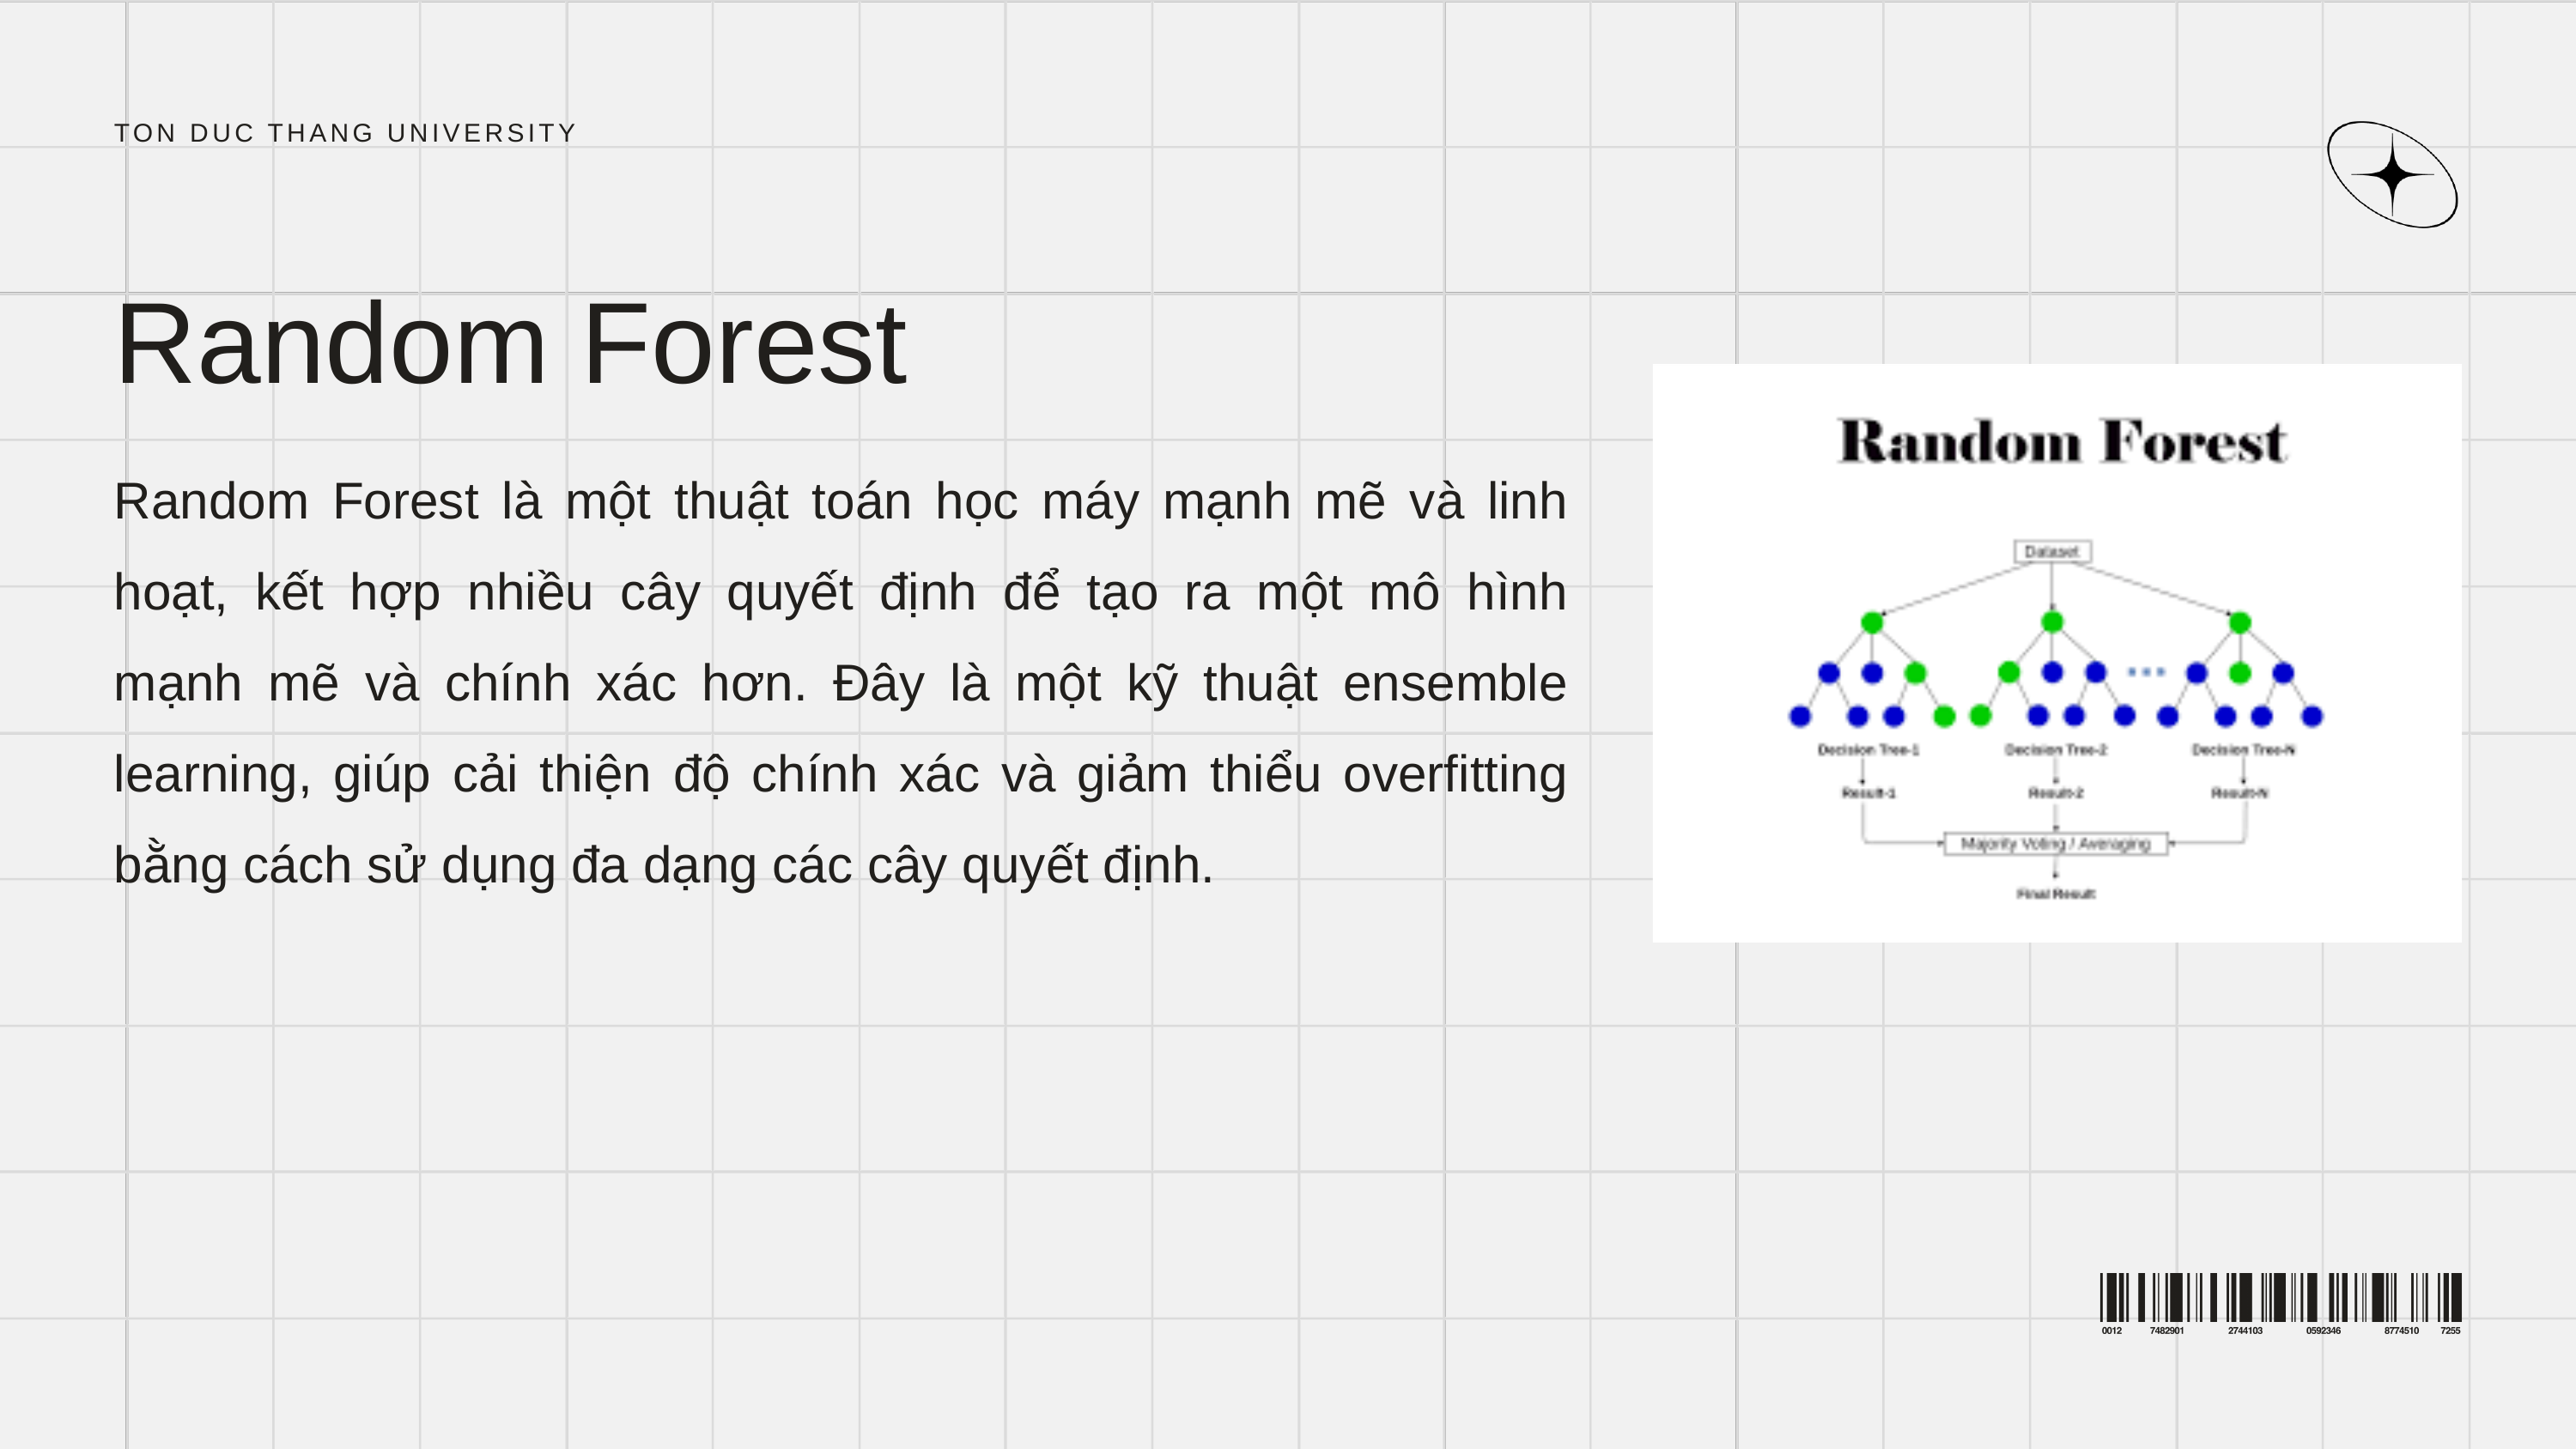

TON DUC THANG UNIVERSITY

Random Forest

Random Forest là một thuật toán học máy mạnh mẽ và linh hoạt, kết hợp nhiều cây quyết định để tạo ra một mô hình mạnh mẽ và chính xác hơn. Đây là một kỹ thuật ensemble learning, giúp cải thiện độ chính xác và giảm thiểu overfitting bằng cách sử dụng đa dạng các cây quyết định.